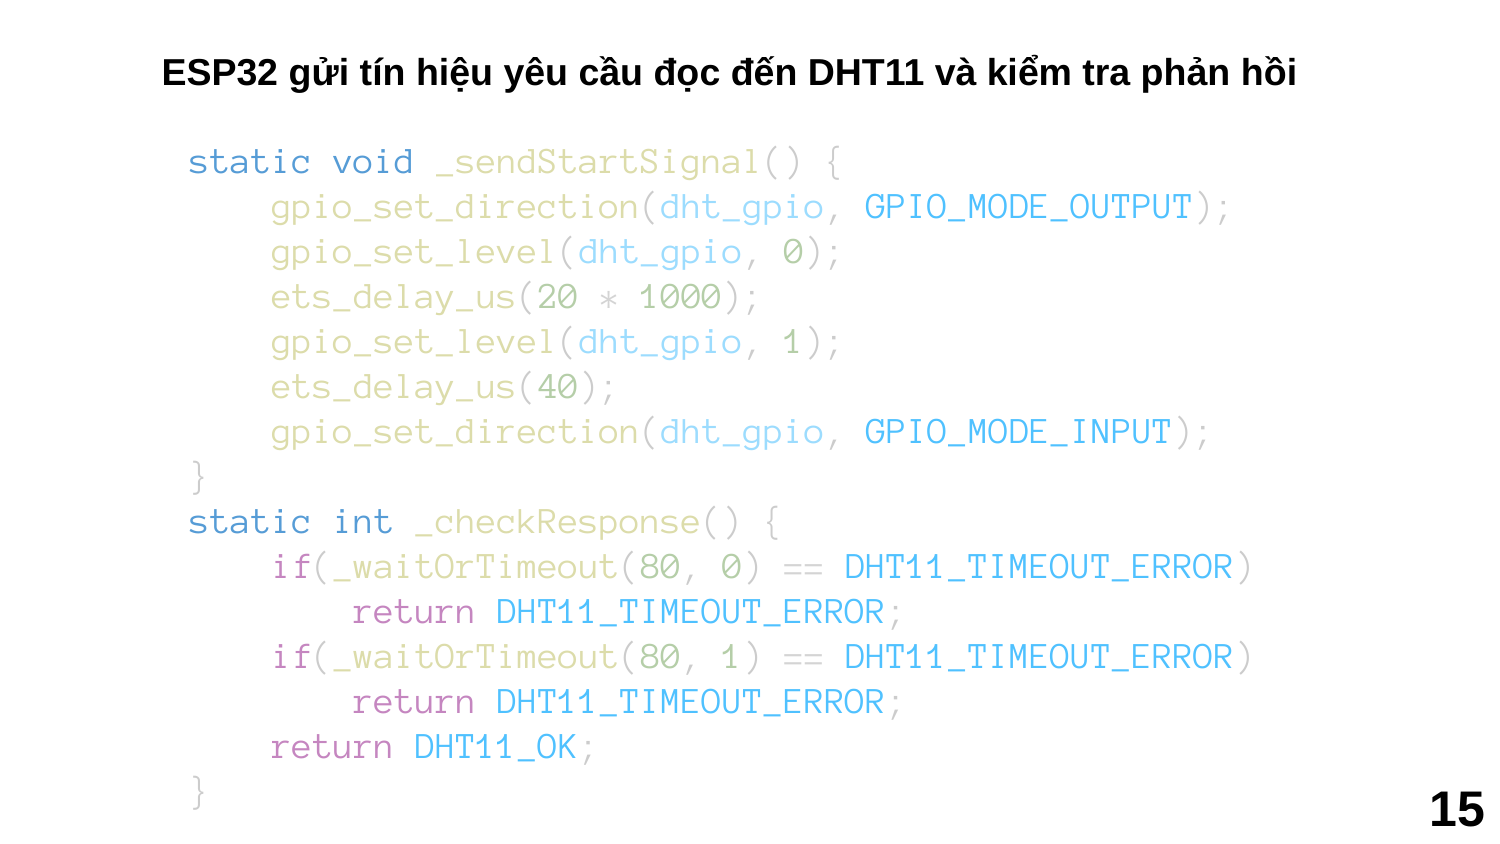

ESP32 gửi tín hiệu yêu cầu đọc đến DHT11 và kiểm tra phản hồi
static void _sendStartSignal() {
    gpio_set_direction(dht_gpio, GPIO_MODE_OUTPUT);
    gpio_set_level(dht_gpio, 0);
    ets_delay_us(20 * 1000);
    gpio_set_level(dht_gpio, 1);
    ets_delay_us(40);
    gpio_set_direction(dht_gpio, GPIO_MODE_INPUT);
}
static int _checkResponse() {
    if(_waitOrTimeout(80, 0) == DHT11_TIMEOUT_ERROR)
        return DHT11_TIMEOUT_ERROR;
    if(_waitOrTimeout(80, 1) == DHT11_TIMEOUT_ERROR)
        return DHT11_TIMEOUT_ERROR;
    return DHT11_OK;
}
15